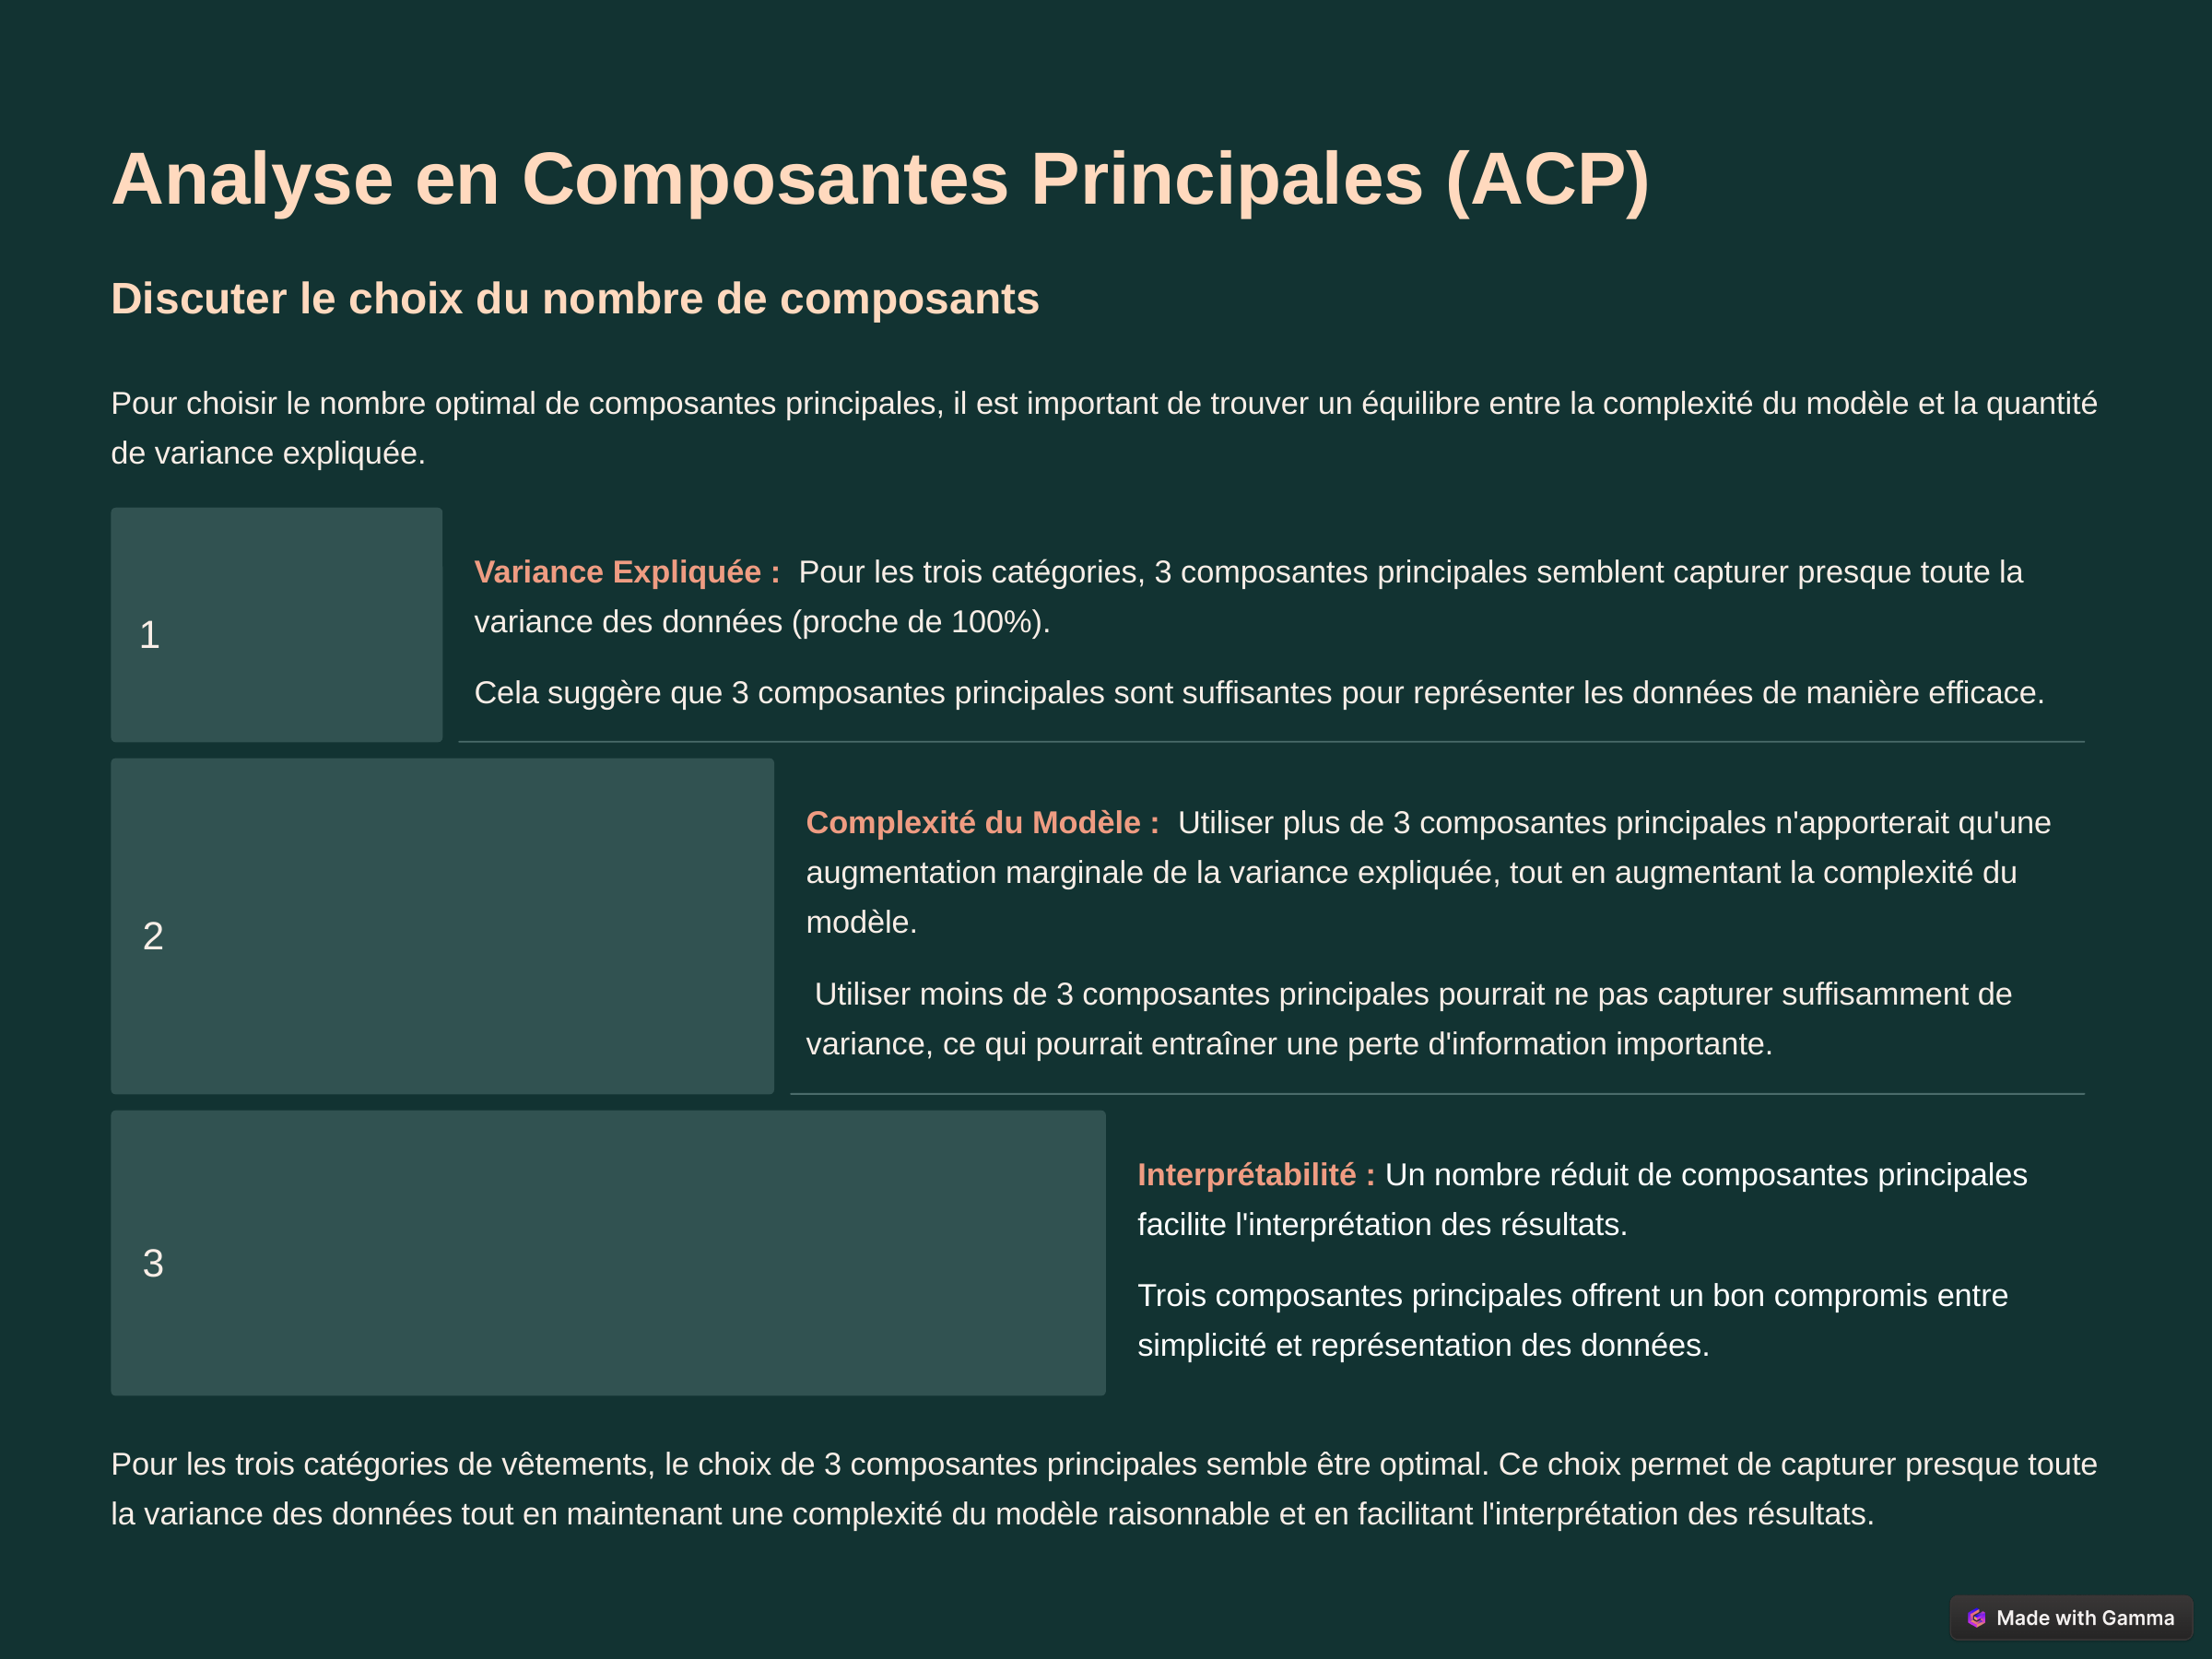

Analyse en Composantes Principales (ACP)
Discuter le choix du nombre de composants
Pour choisir le nombre optimal de composantes principales, il est important de trouver un équilibre entre la complexité du modèle et la quantité de variance expliquée.

Variance Expliquée :  Pour les trois catégories, 3 composantes principales semblent capturer presque toute la variance des données (proche de 100%).
1
Cela suggère que 3 composantes principales sont suffisantes pour représenter les données de manière efficace.

Complexité du Modèle :  Utiliser plus de 3 composantes principales n'apporterait qu'une augmentation marginale de la variance expliquée, tout en augmentant la complexité du modèle.
2
 Utiliser moins de 3 composantes principales pourrait ne pas capturer suffisamment de variance, ce qui pourrait entraîner une perte d'information importante.

Interprétabilité : Un nombre réduit de composantes principales facilite l'interprétation des résultats.
3
Trois composantes principales offrent un bon compromis entre simplicité et représentation des données.
Pour les trois catégories de vêtements, le choix de 3 composantes principales semble être optimal. Ce choix permet de capturer presque toute la variance des données tout en maintenant une complexité du modèle raisonnable et en facilitant l'interprétation des résultats.